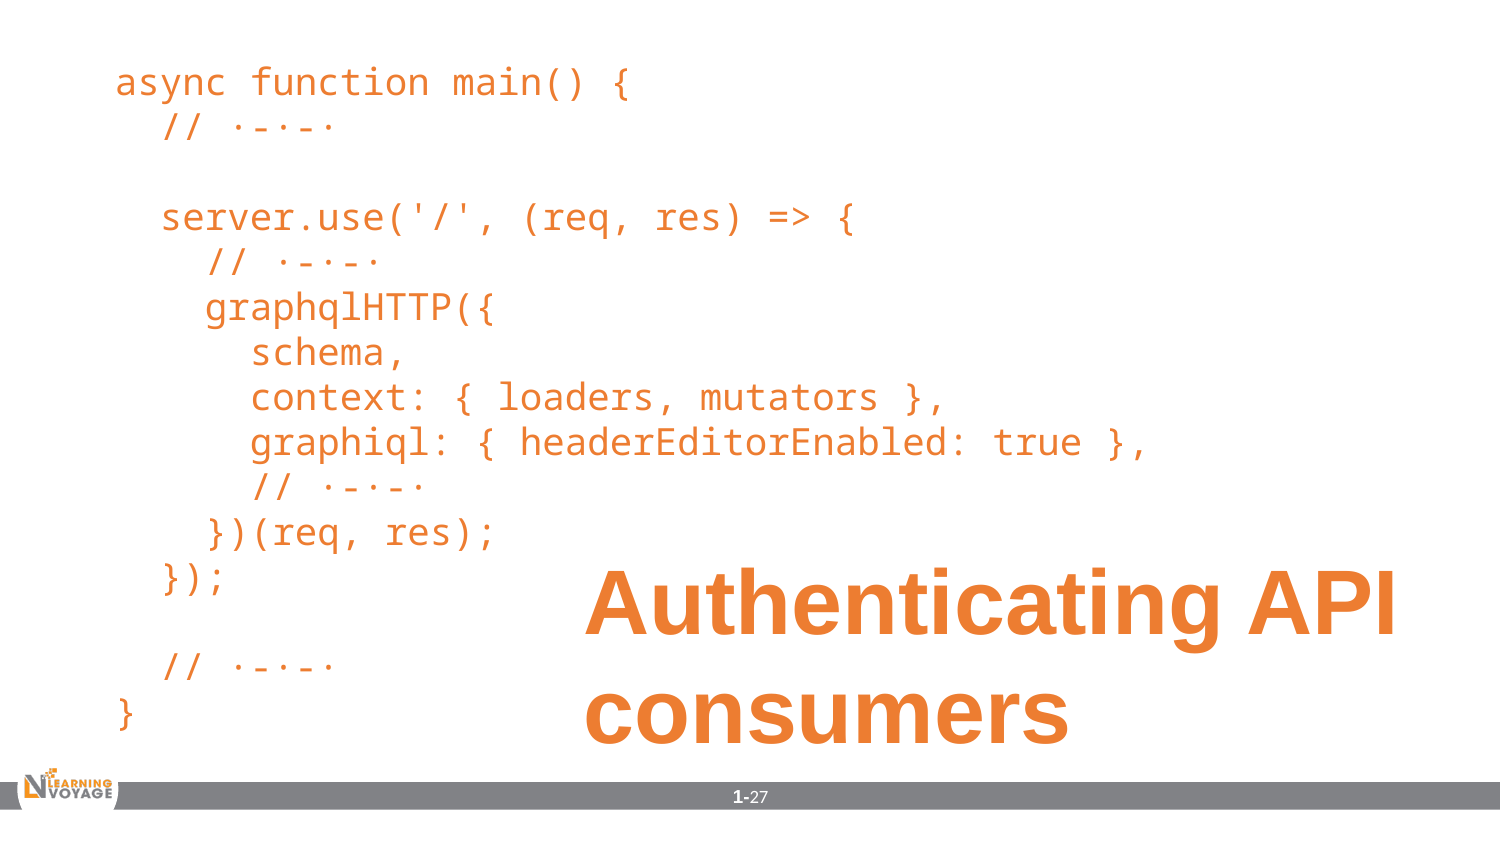

async function main() {
  // ·-·-·

  server.use('/', (req, res) => {
    // ·-·-·
    graphqlHTTP({
      schema,
      context: { loaders, mutators },
      graphiql: { headerEditorEnabled: true },
      // ·-·-·
    })(req, res);
  });

  // ·-·-·
}
Authenticating API consumers
1-27